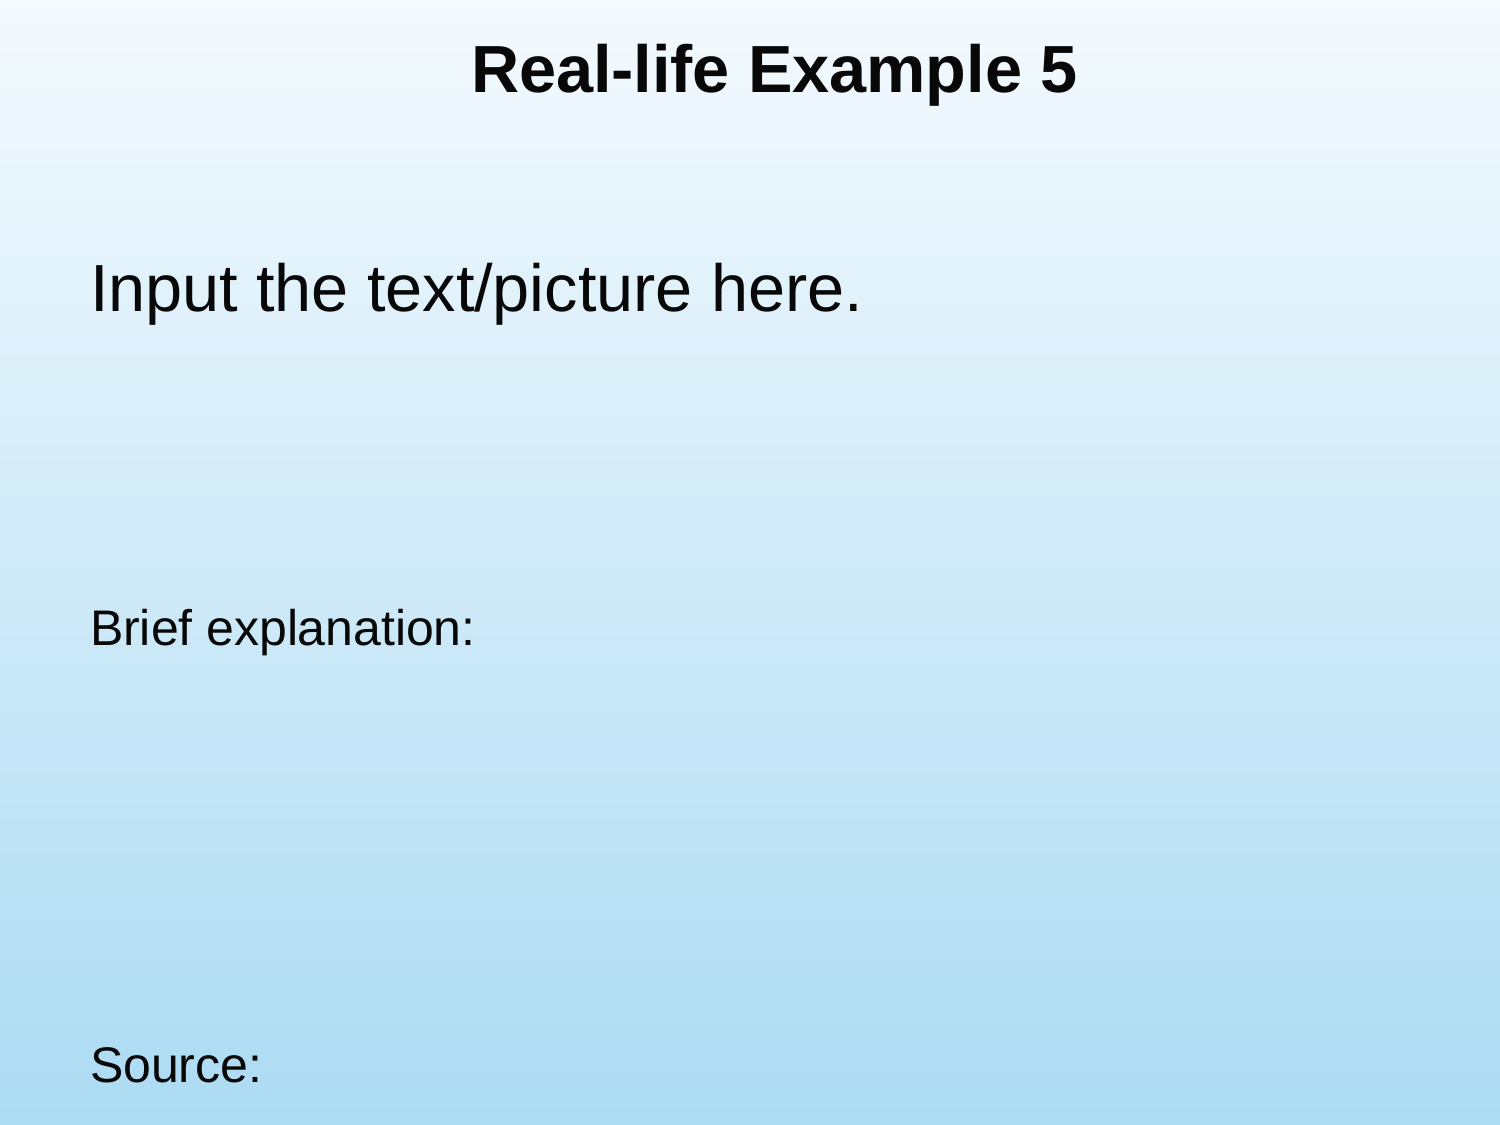

# Real-life Example 5
Input the text/picture here.
Brief explanation:
Source: